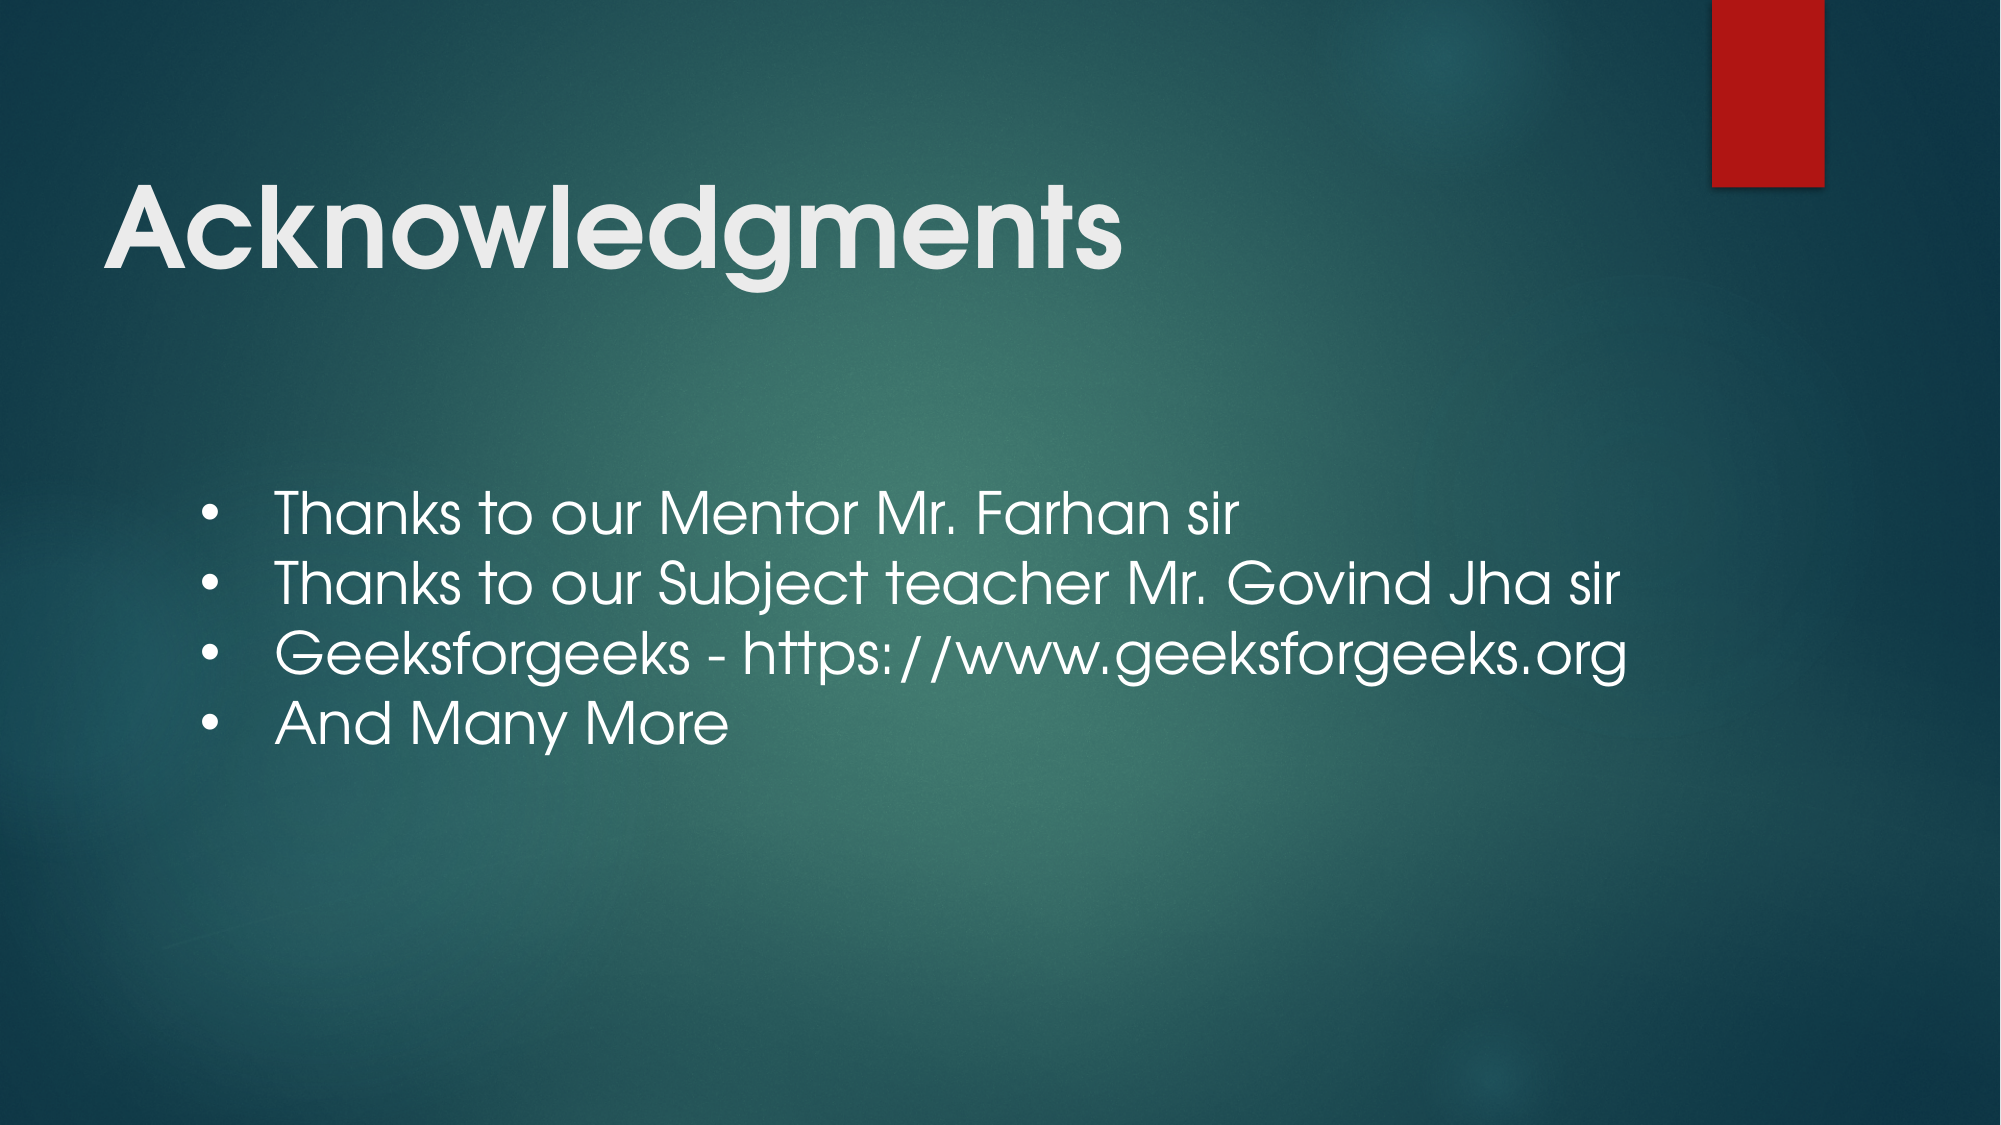

# Acknowledgments
Thanks to our Mentor Mr. Farhan sir
Thanks to our Subject teacher Mr. Govind Jha sir
Geeksforgeeks - https://www.geeksforgeeks.org
And Many More